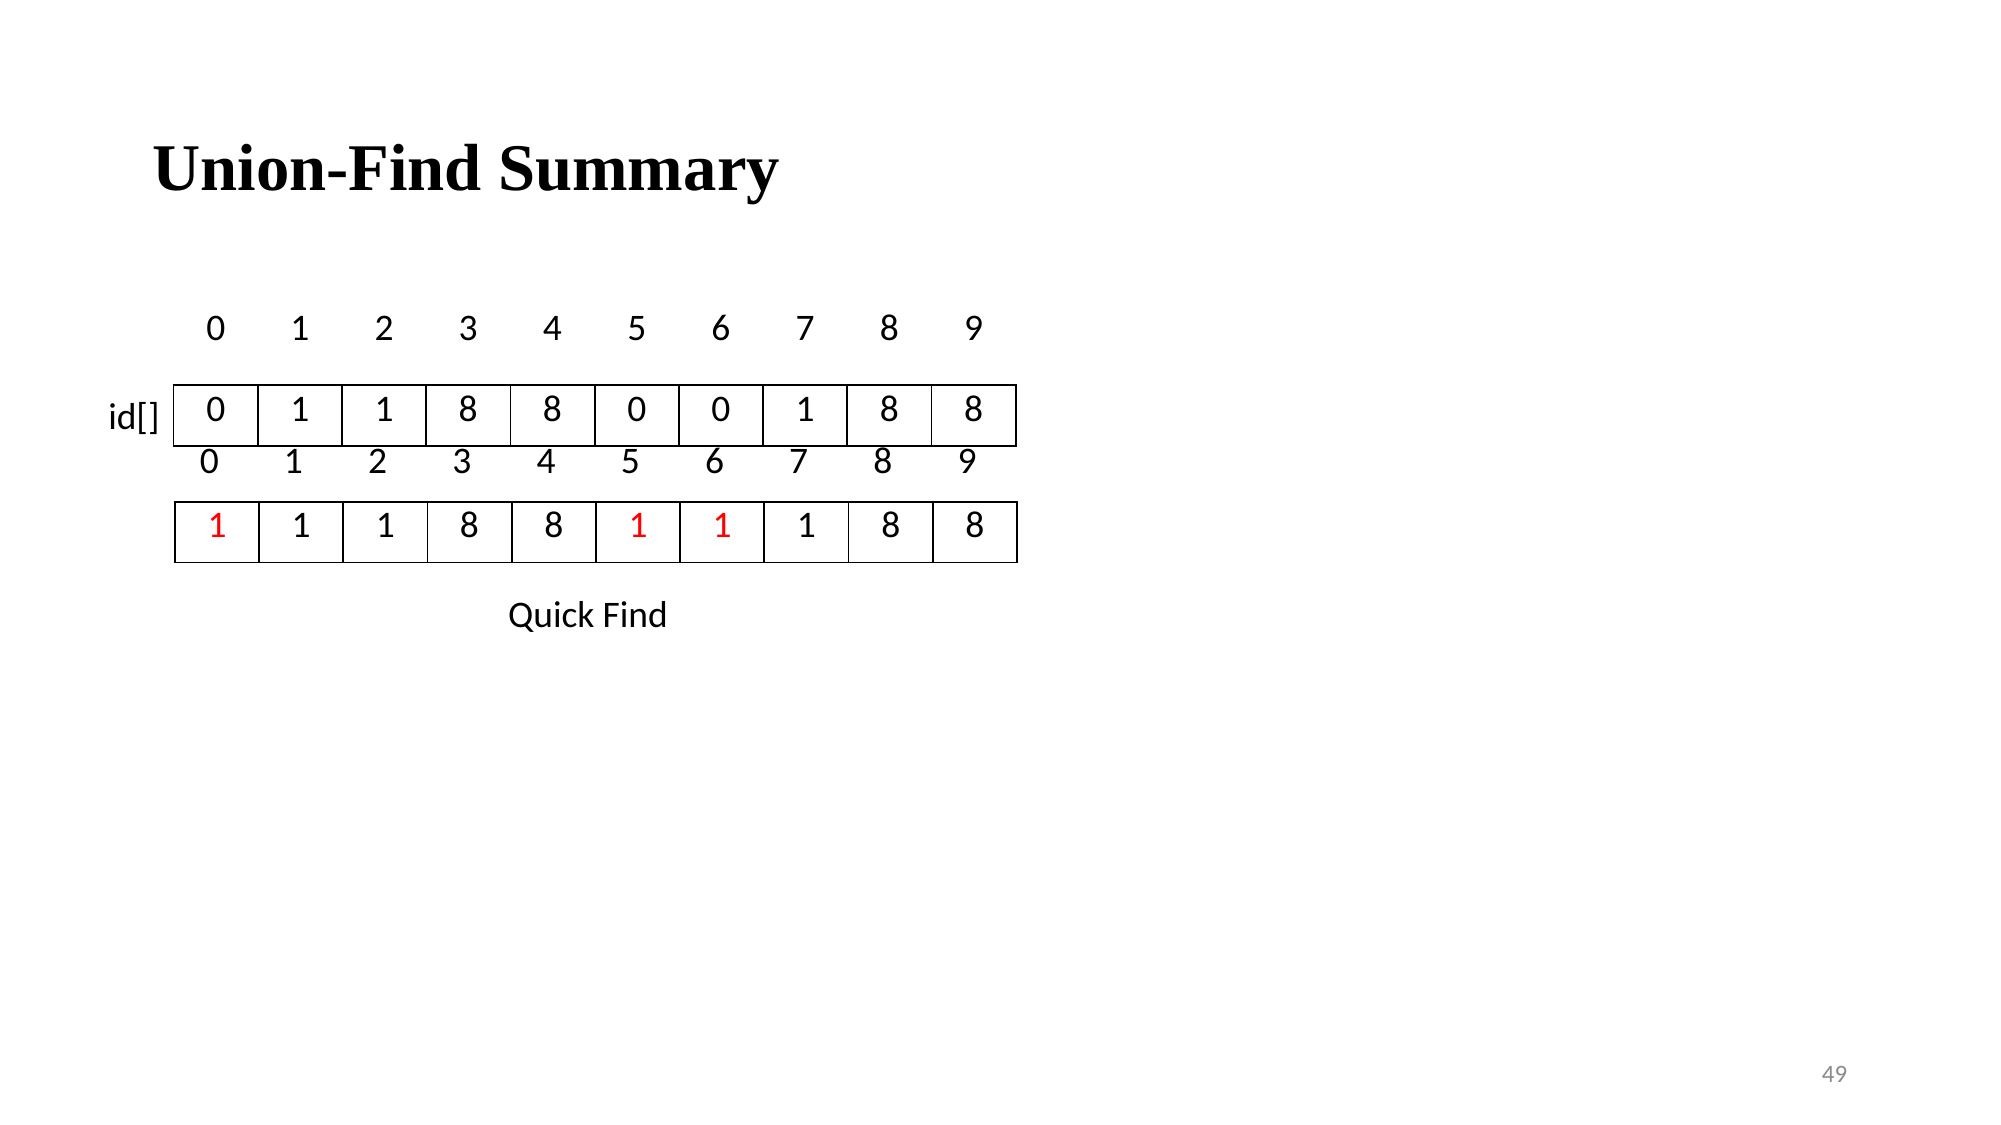

# Union-Find Summary
| 0 | 1 | 2 | 3 | 4 | 5 | 6 | 7 | 8 | 9 |
| --- | --- | --- | --- | --- | --- | --- | --- | --- | --- |
id[]
| 0 | 1 | 1 | 8 | 8 | 0 | 0 | 1 | 8 | 8 |
| --- | --- | --- | --- | --- | --- | --- | --- | --- | --- |
| 0 | 1 | 2 | 3 | 4 | 5 | 6 | 7 | 8 | 9 |
| --- | --- | --- | --- | --- | --- | --- | --- | --- | --- |
| 1 | 1 | 1 | 8 | 8 | 1 | 1 | 1 | 8 | 8 |
| --- | --- | --- | --- | --- | --- | --- | --- | --- | --- |
Quick Find
49